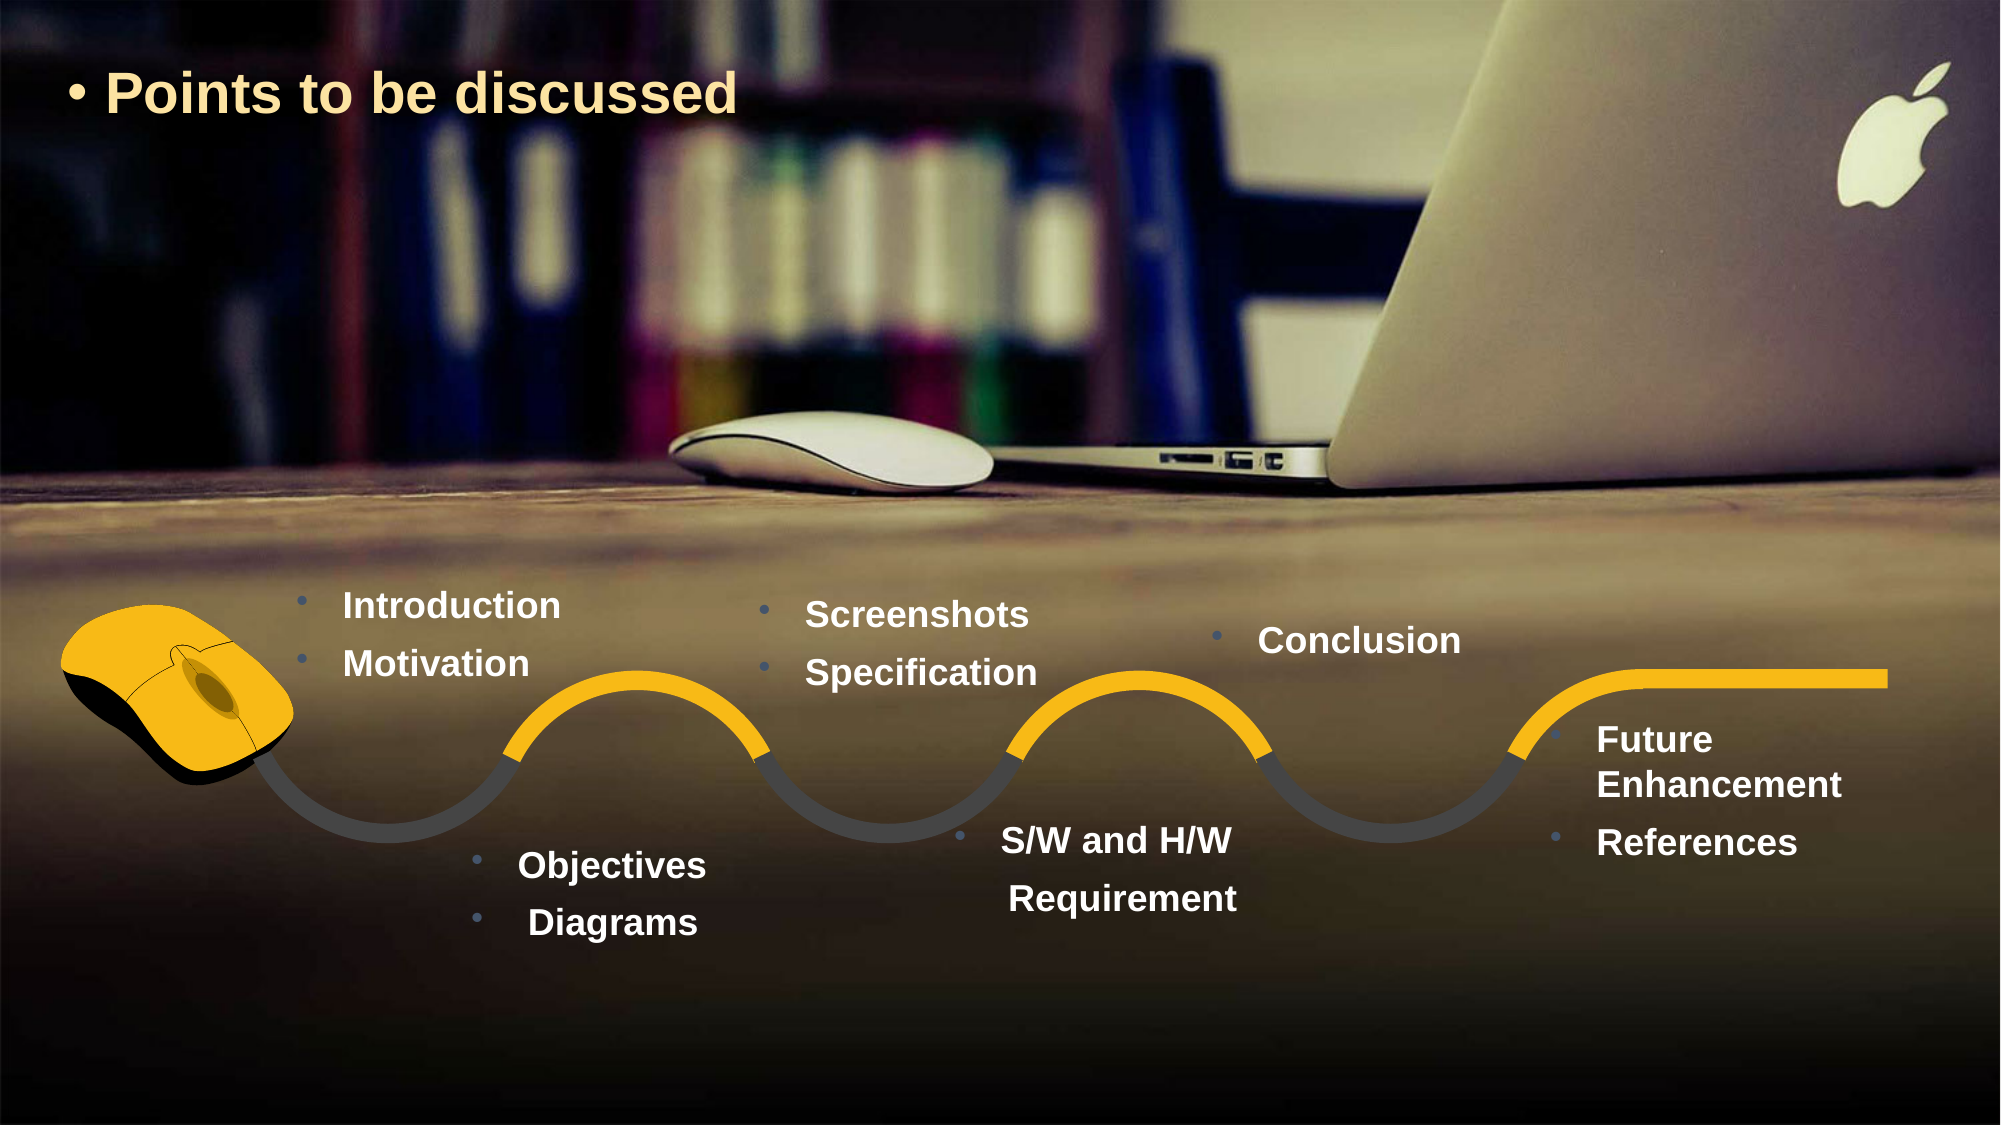

Points to be discussed

Screenshots
Specification

Conclusion
Introduction
Motivation

Future Enhancement
References

S/W and H/W
     Requirement
Objectives
 Diagrams